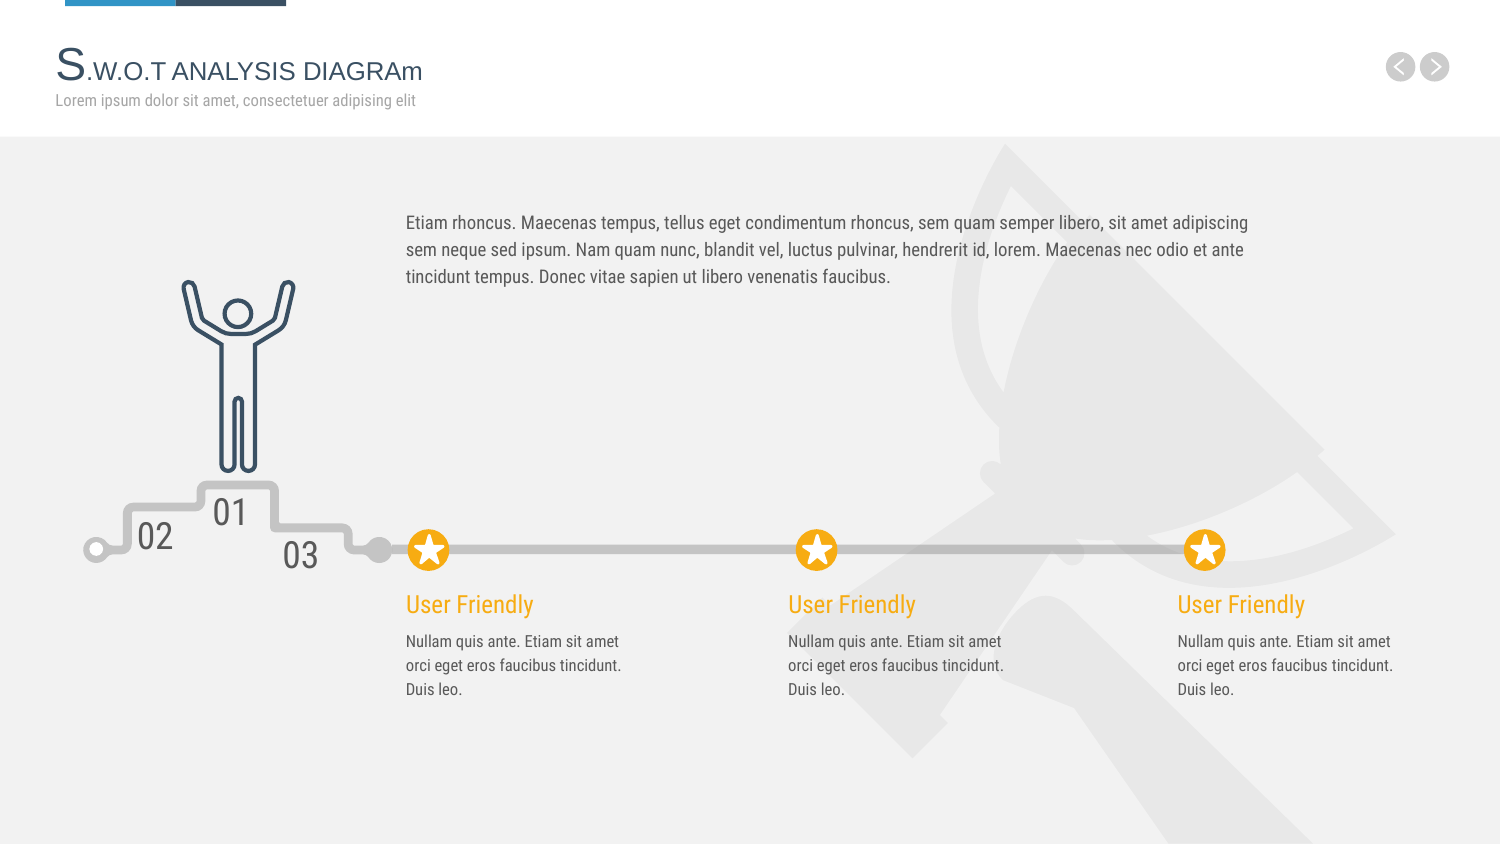

# S.W.O.T ANALYSIS DIAGRAm
Lorem ipsum dolor sit amet, consectetuer adipising elit

Etiam rhoncus. Maecenas tempus, tellus eget condimentum rhoncus, sem quam semper libero, sit amet adipiscing sem neque sed ipsum. Nam quam nunc, blandit vel, luctus pulvinar, hendrerit id, lorem. Maecenas nec odio et ante tincidunt tempus. Donec vitae sapien ut libero venenatis faucibus.

01
02

03

User Friendly
User Friendly
User Friendly
Nullam quis ante. Etiam sit amet orci eget eros faucibus tincidunt.
Duis leo.
Nullam quis ante. Etiam sit amet orci eget eros faucibus tincidunt.
Duis leo.
Nullam quis ante. Etiam sit amet orci eget eros faucibus tincidunt.
Duis leo.